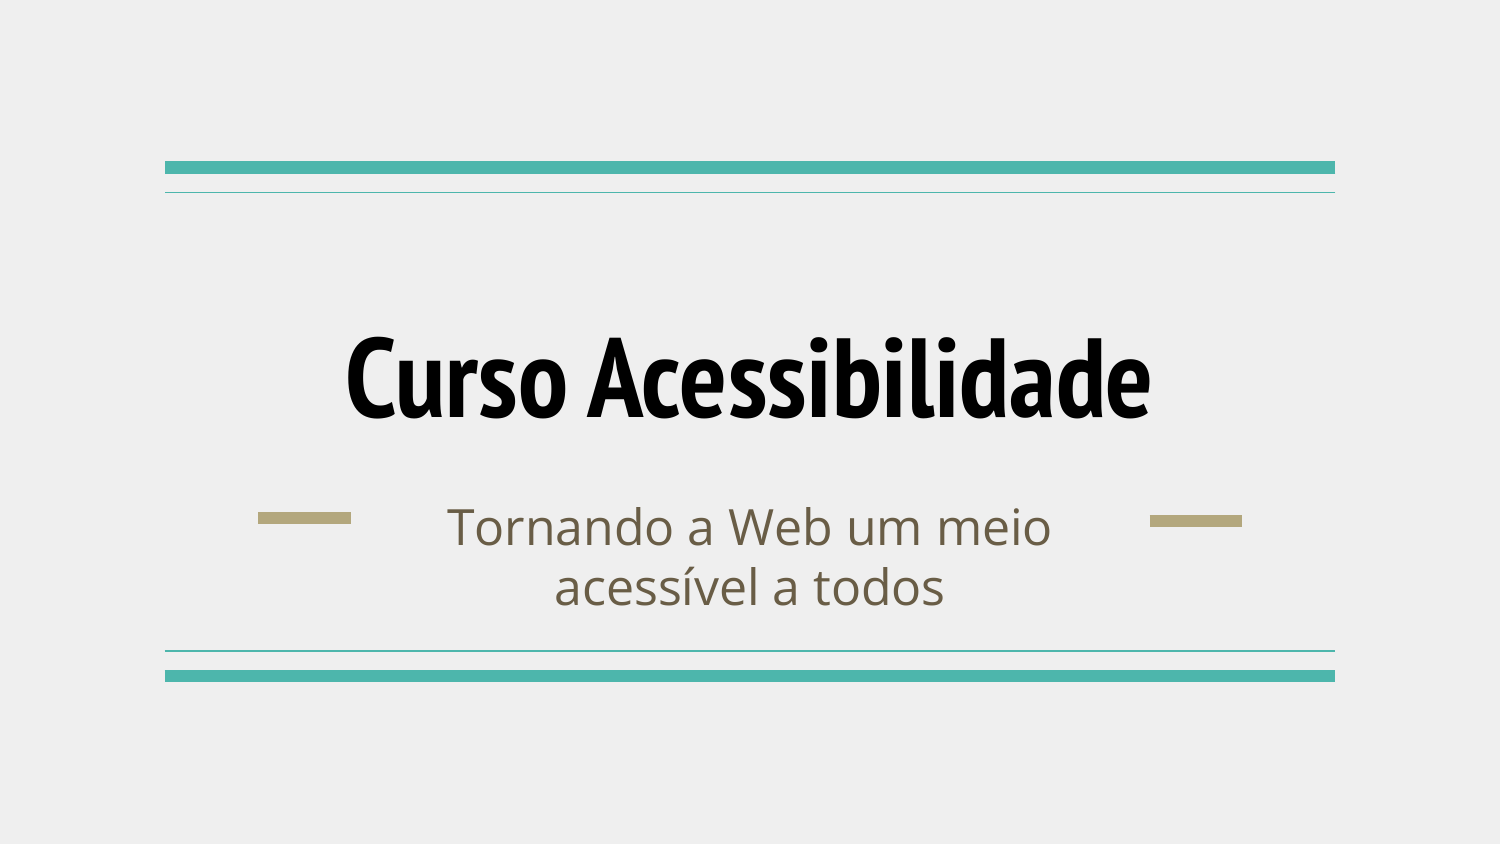

# Curso Acessibilidade
Tornando a Web um meio acessível a todos